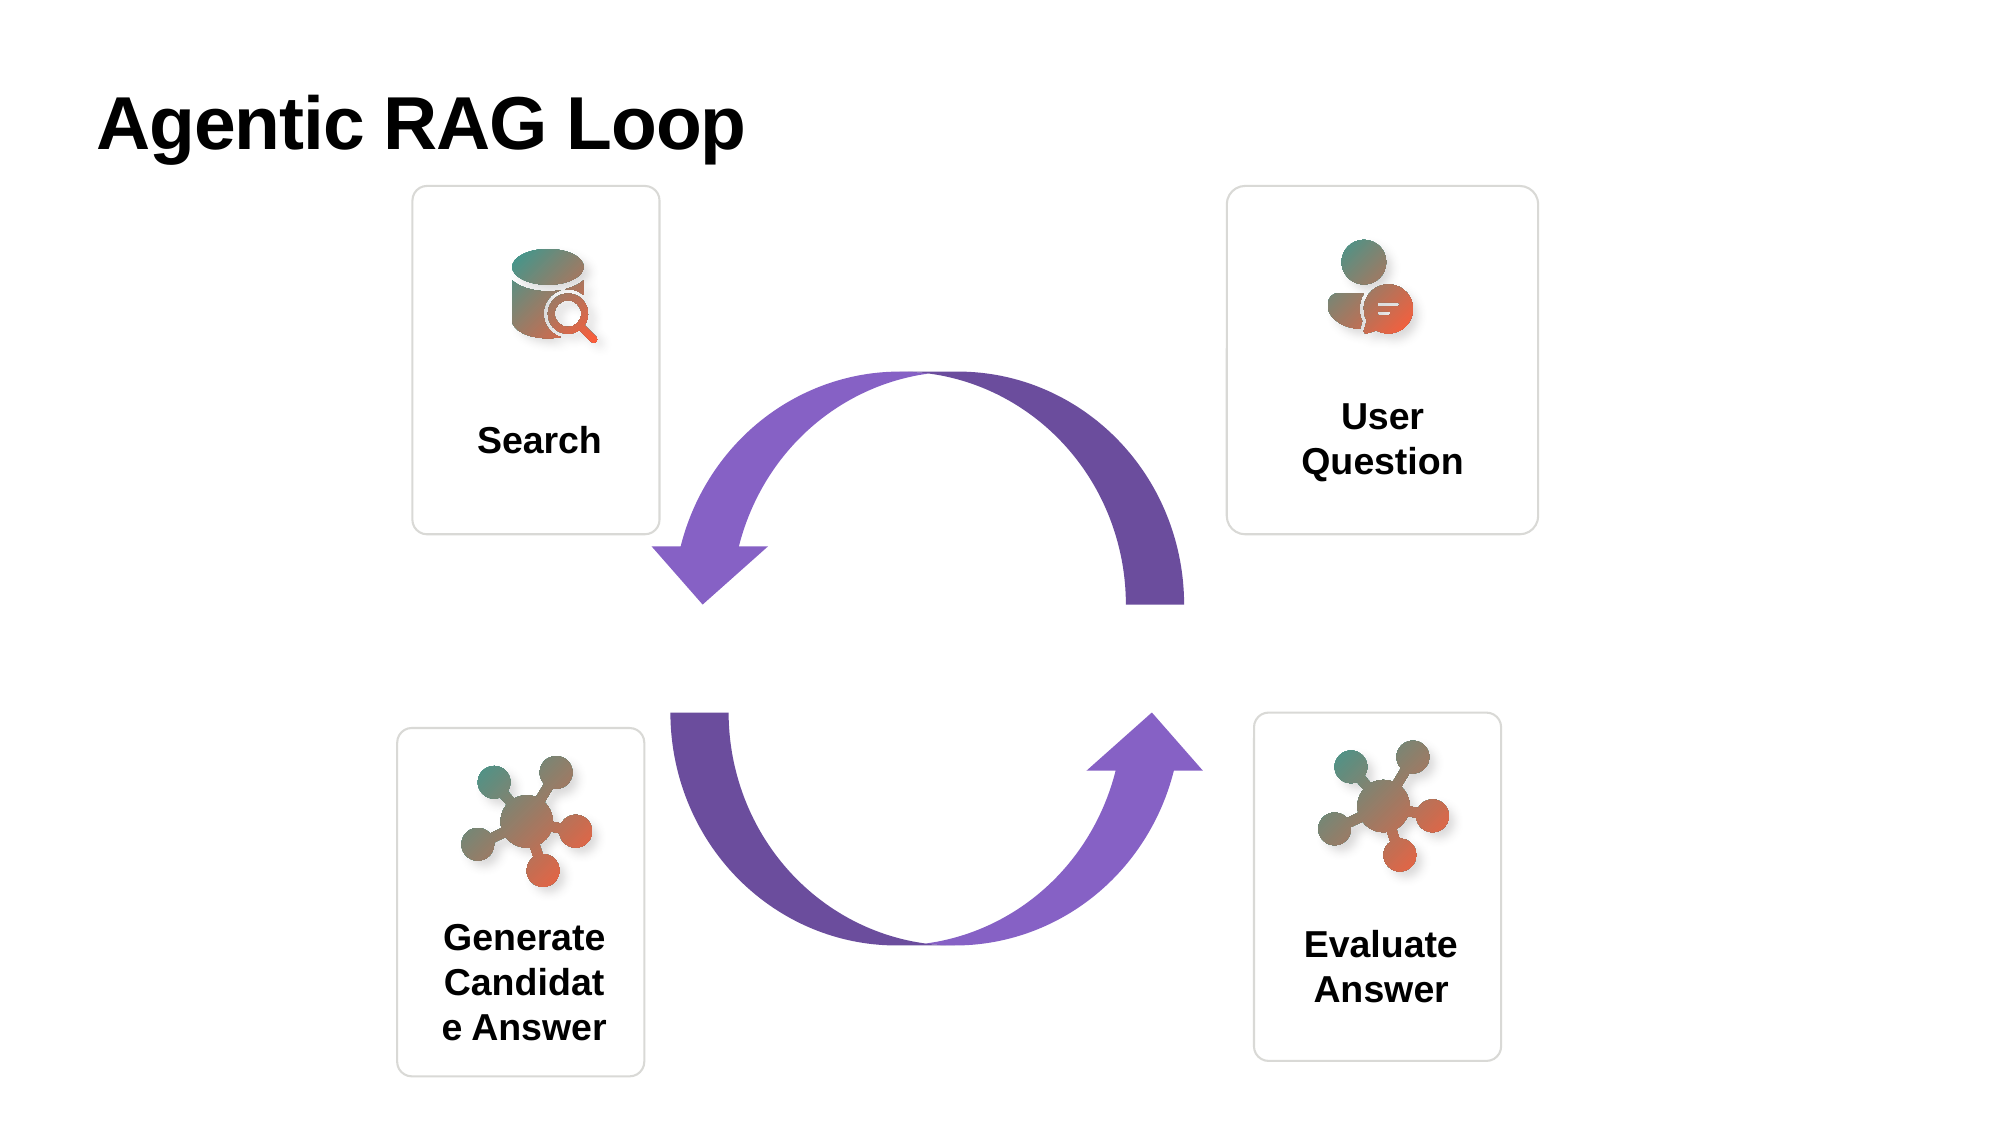

# Agentic RAG Loop

User
Question
Search

Evaluate Answer
Generate Candidate Answer